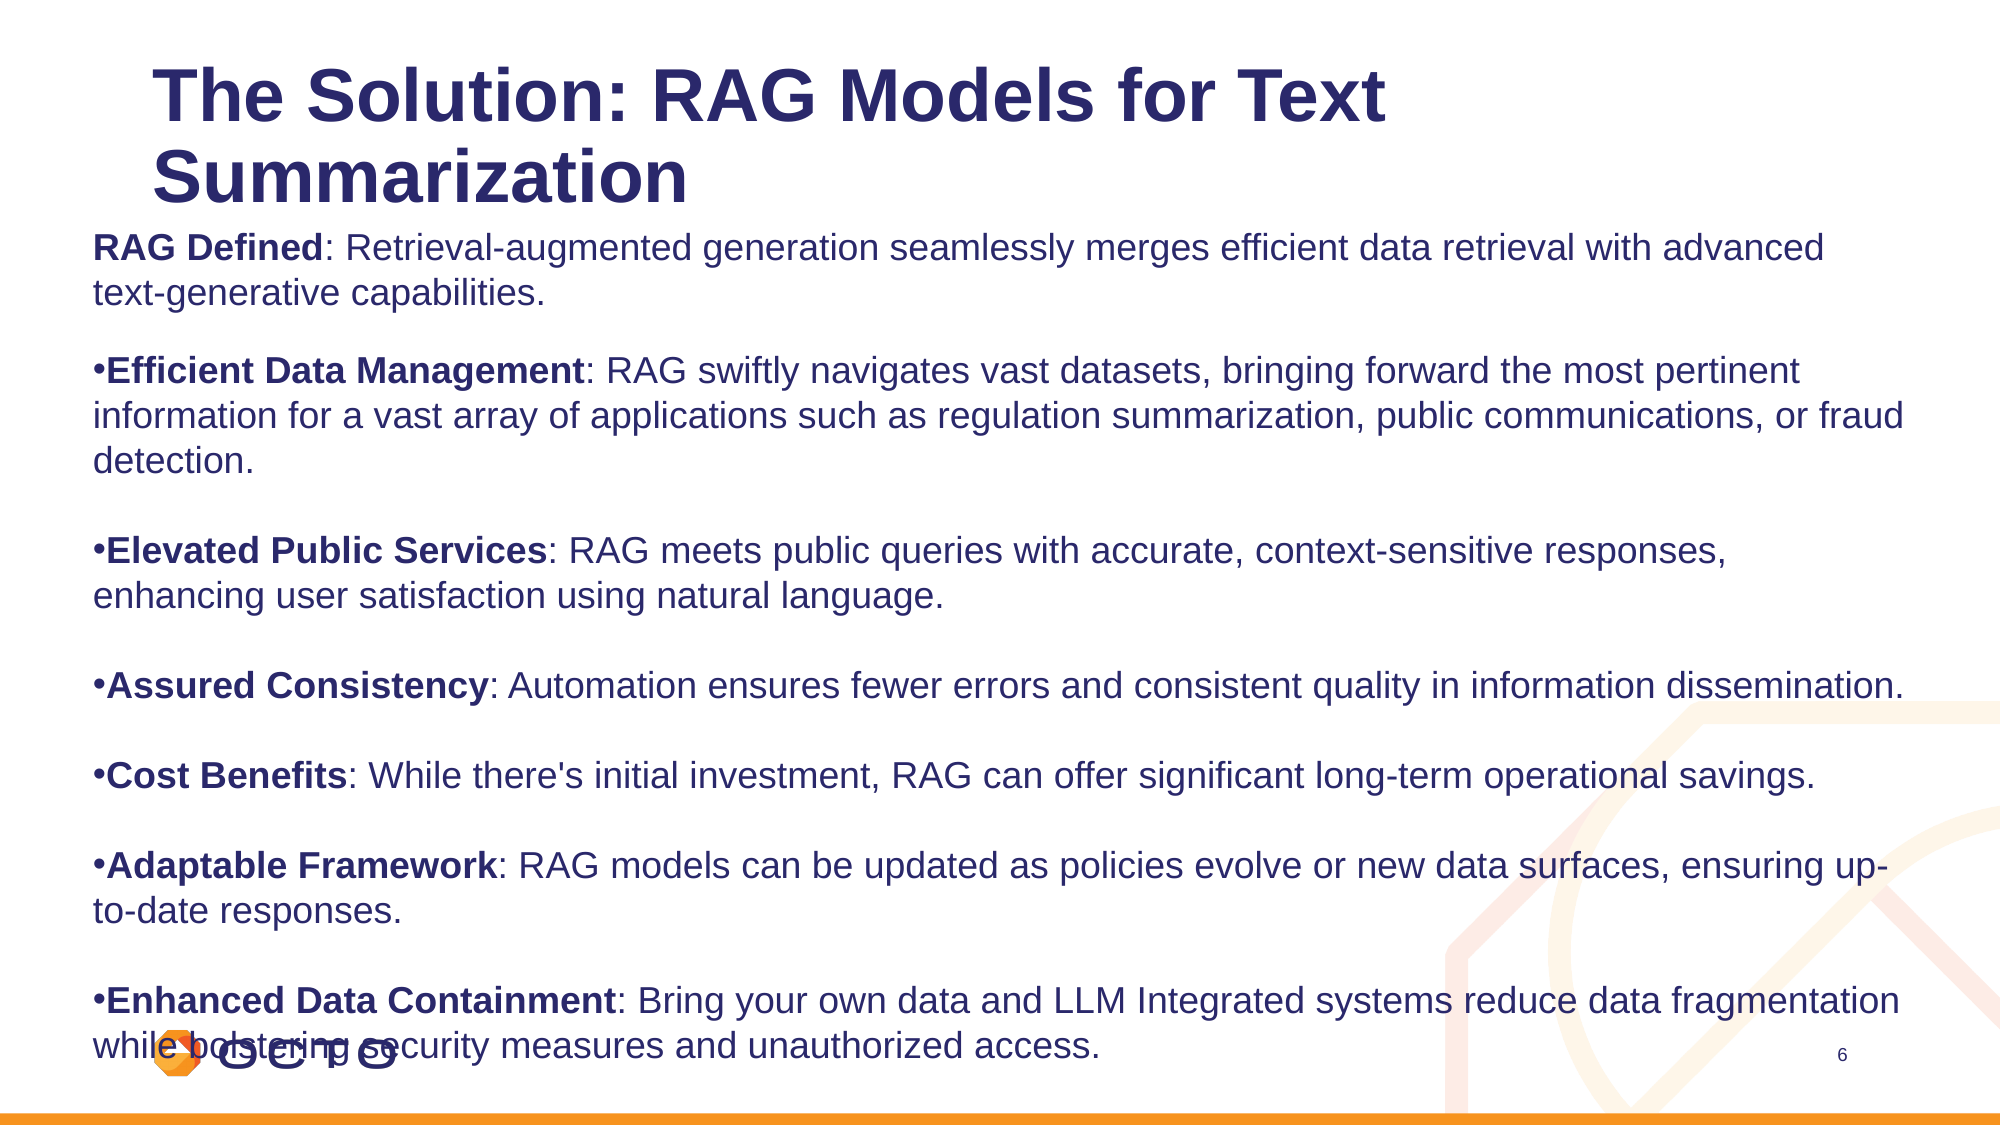

# The Solution: RAG Models for Text Summarization
RAG Defined: Retrieval-augmented generation seamlessly merges efficient data retrieval with advanced text-generative capabilities.
Efficient Data Management: RAG swiftly navigates vast datasets, bringing forward the most pertinent information for a vast array of applications such as regulation summarization, public communications, or fraud detection.

Elevated Public Services: RAG meets public queries with accurate, context-sensitive responses, enhancing user satisfaction using natural language.

Assured Consistency: Automation ensures fewer errors and consistent quality in information dissemination.

Cost Benefits: While there's initial investment, RAG can offer significant long-term operational savings.

Adaptable Framework: RAG models can be updated as policies evolve or new data surfaces, ensuring up-to-date responses.

Enhanced Data Containment: Bring your own data and LLM Integrated systems reduce data fragmentation while bolstering security measures and unauthorized access.